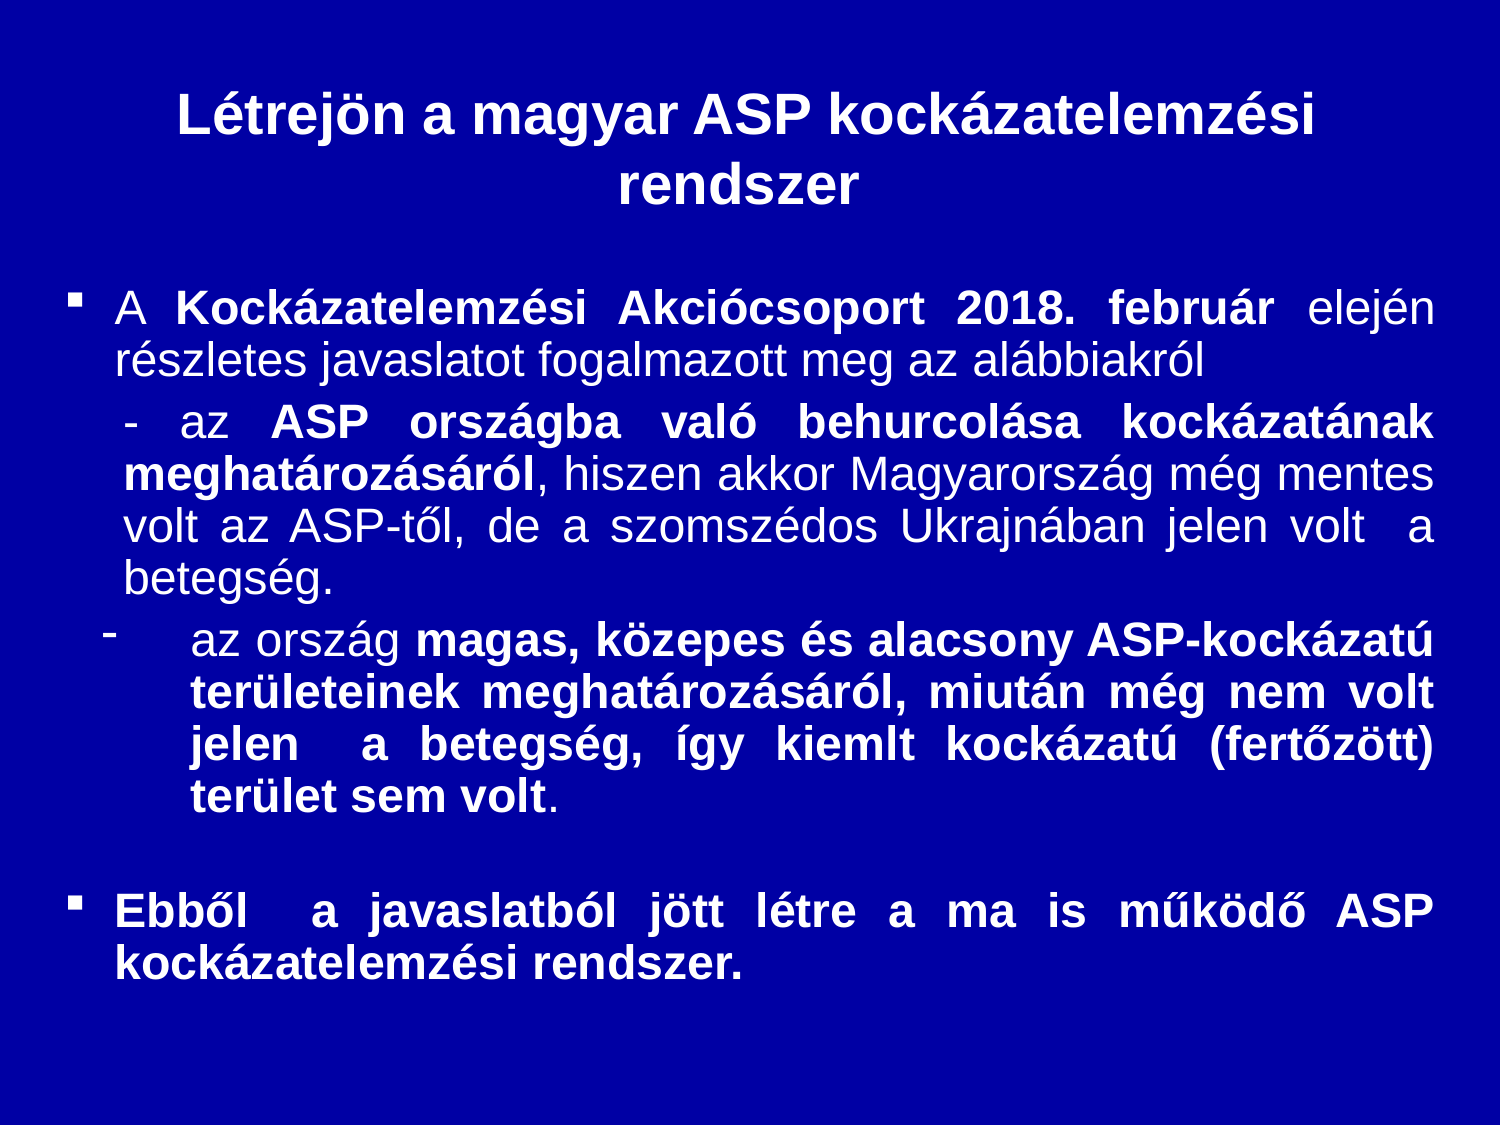

# Létrejön a magyar ASP kockázatelemzési rendszer
A Kockázatelemzési Akciócsoport 2018. február elején részletes javaslatot fogalmazott meg az alábbiakról
- az ASP országba való behurcolása kockázatának meghatározásáról, hiszen akkor Magyarország még mentes volt az ASP-től, de a szomszédos Ukrajnában jelen volt  a betegség.
az ország magas, közepes és alacsony ASP-kockázatú területeinek meghatározásáról, miután még nem volt jelen  a betegség, így kiemlt kockázatú (fertőzött) terület sem volt.

Ebből  a javaslatból jött létre a ma is működő ASP kockázatelemzési rendszer.